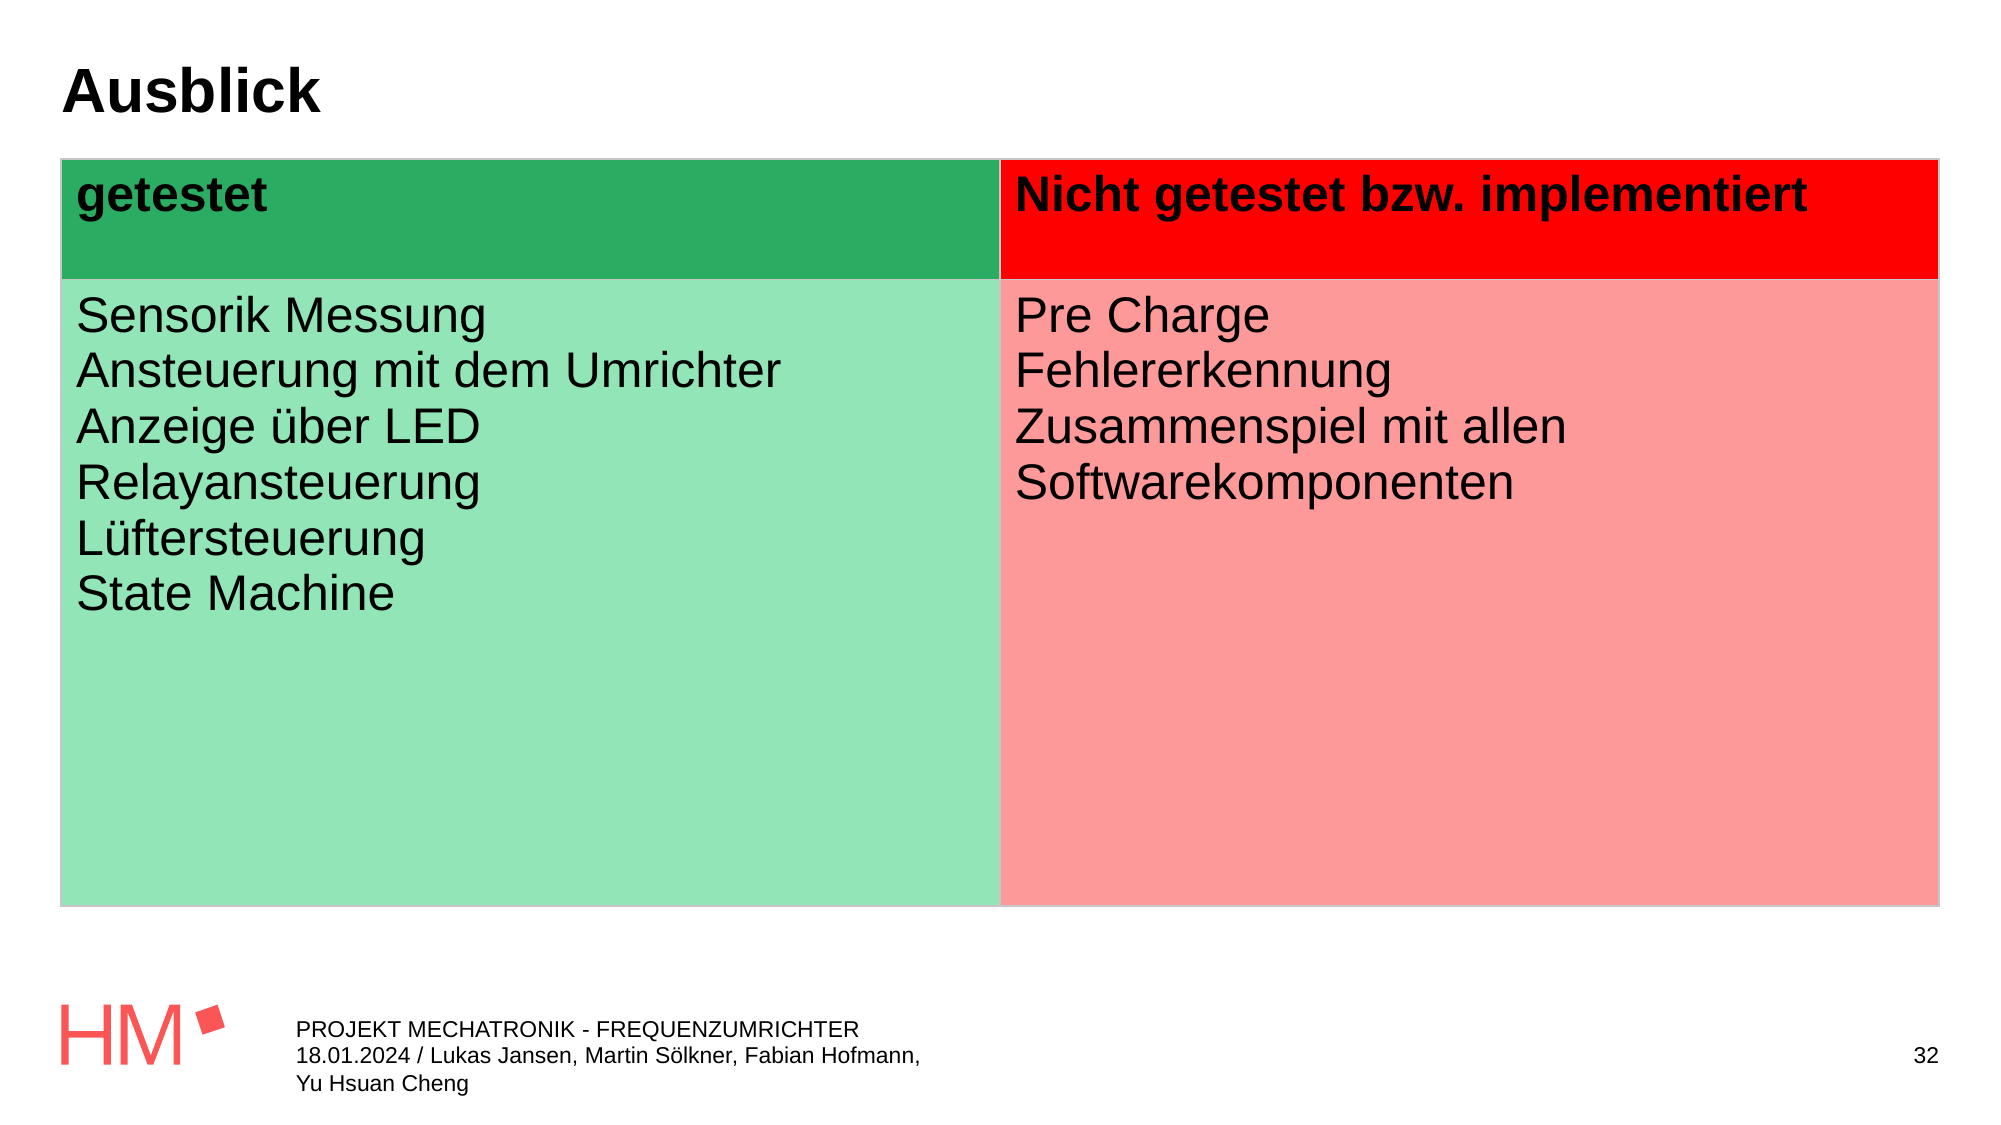

# Ausblick
| getestet | Nicht getestet bzw. implementiert |
| --- | --- |
| Sensorik Messung Ansteuerung mit dem Umrichter Anzeige über LED Relayansteuerung Lüftersteuerung State Machine | Pre Charge Fehlererkennung Zusammenspiel mit allen Softwarekomponenten |
PROJEKT MECHATRONIK - FREQUENZUMRICHTER
18.01.2024 / Lukas Jansen, Martin Sölkner, Fabian Hofmann, Yu Hsuan Cheng
32